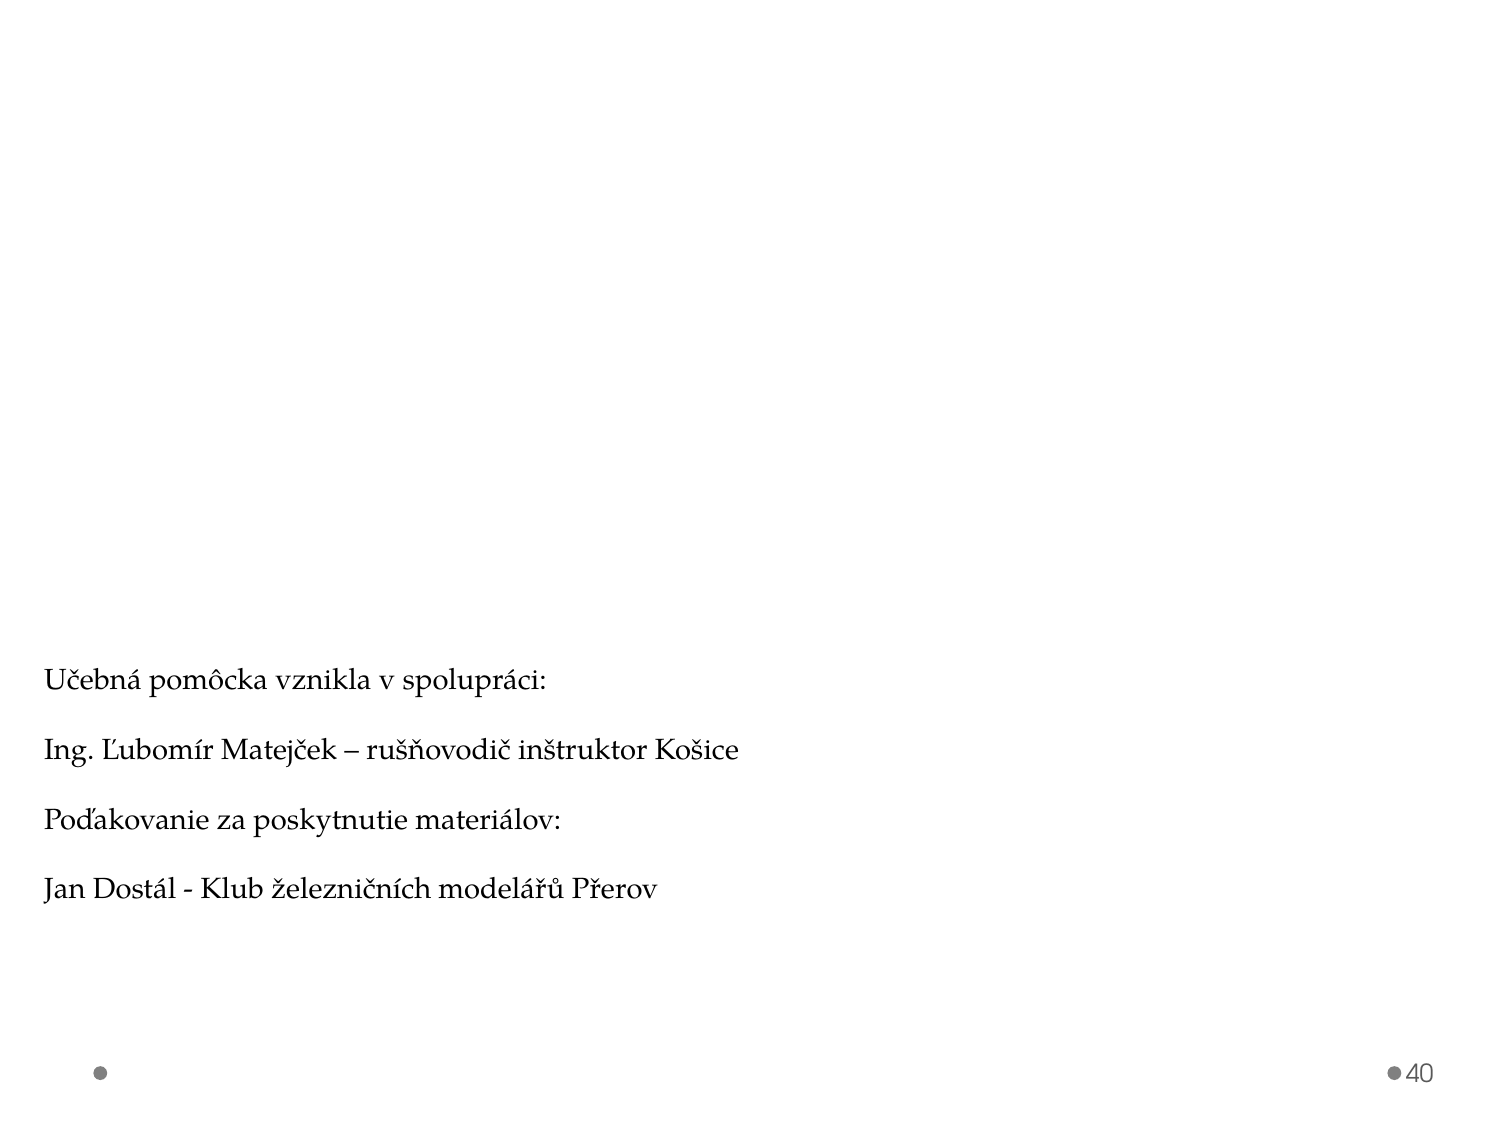

Učebná pomôcka vznikla v spolupráci:

Ing. Ľubomír Matejček – rušňovodič inštruktor Košice

Poďakovanie za poskytnutie materiálov:

Jan Dostál - Klub železničních modelářů Přerov
40